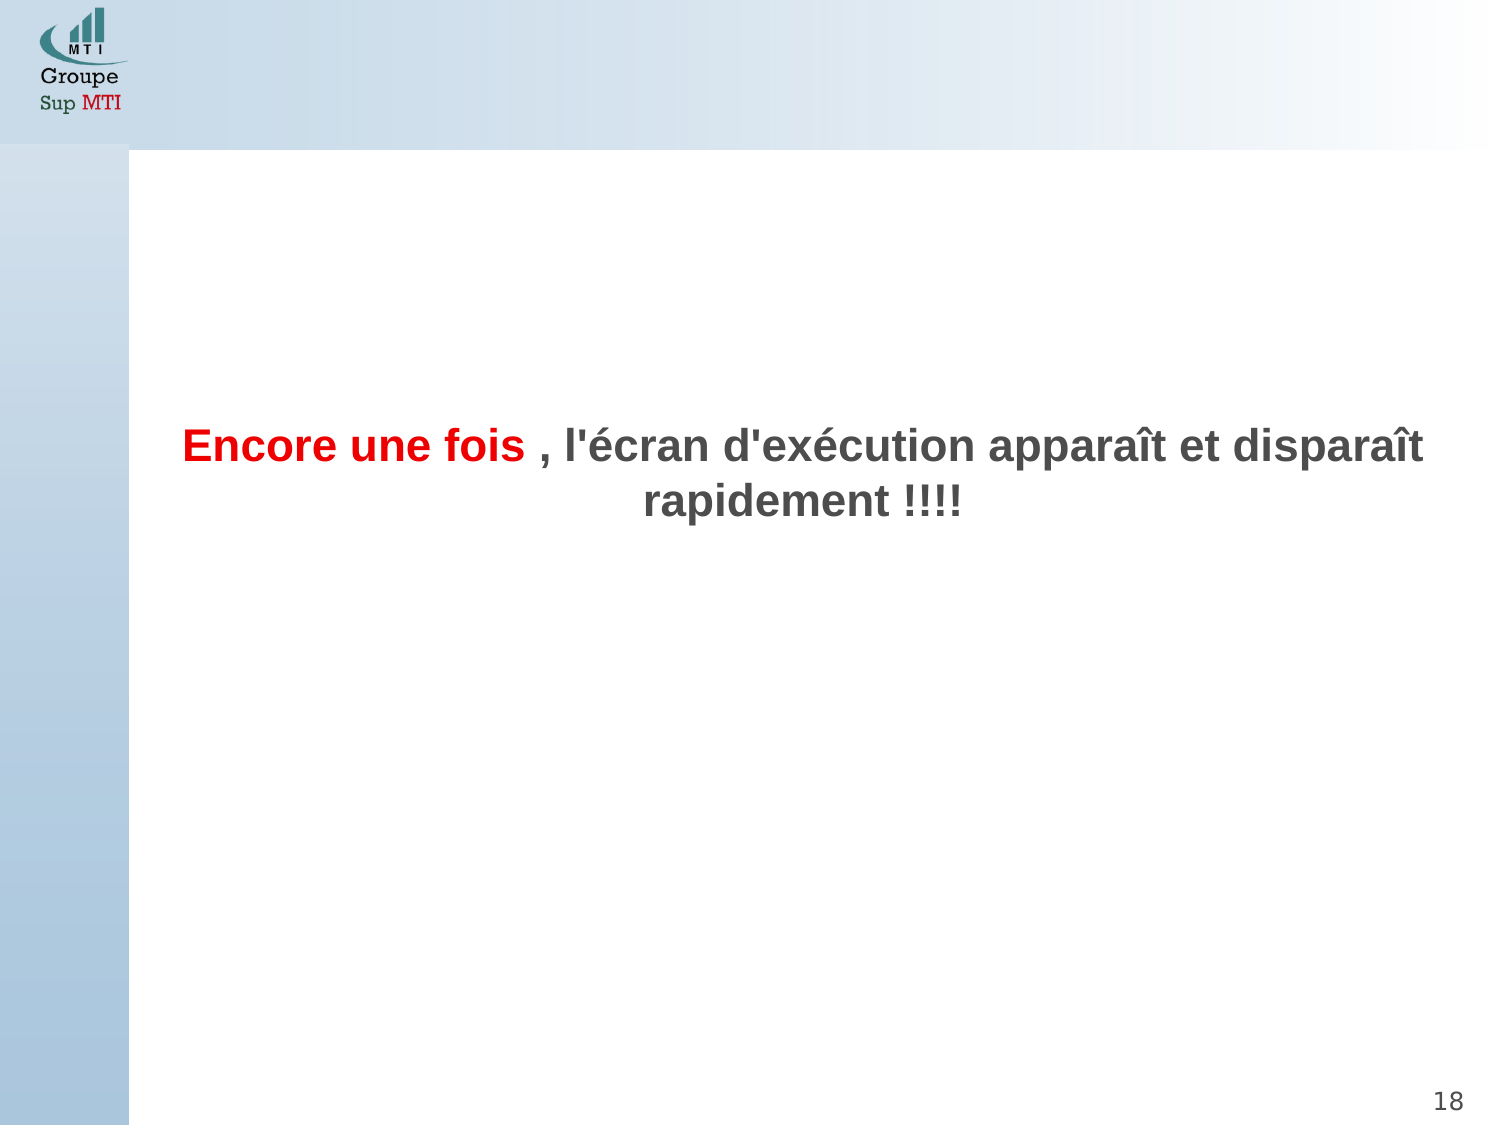

Encore une fois , l'écran d'exécution apparaît et disparaît rapidement !!!!